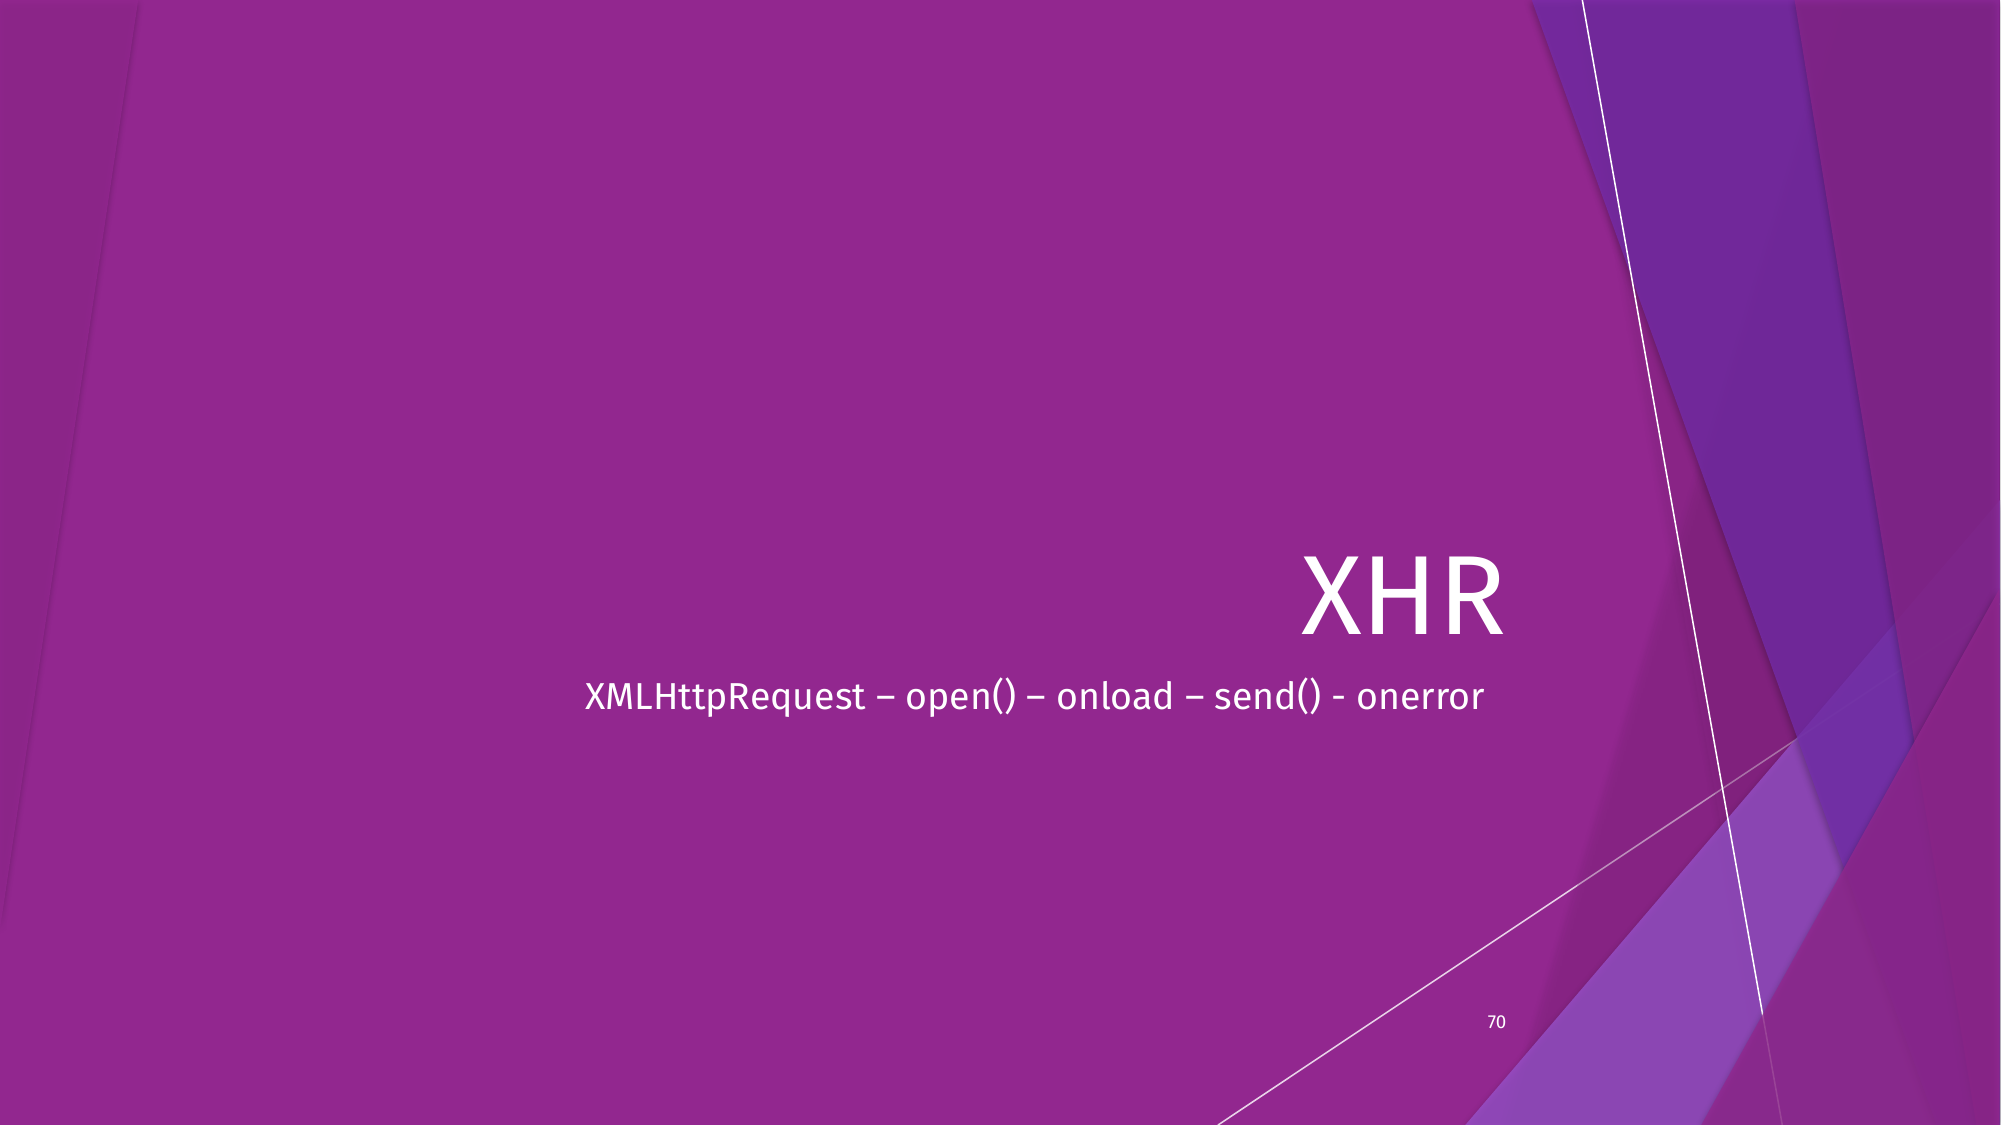

# XHR
XMLHttpRequest – open() – onload – send() - onerror

70